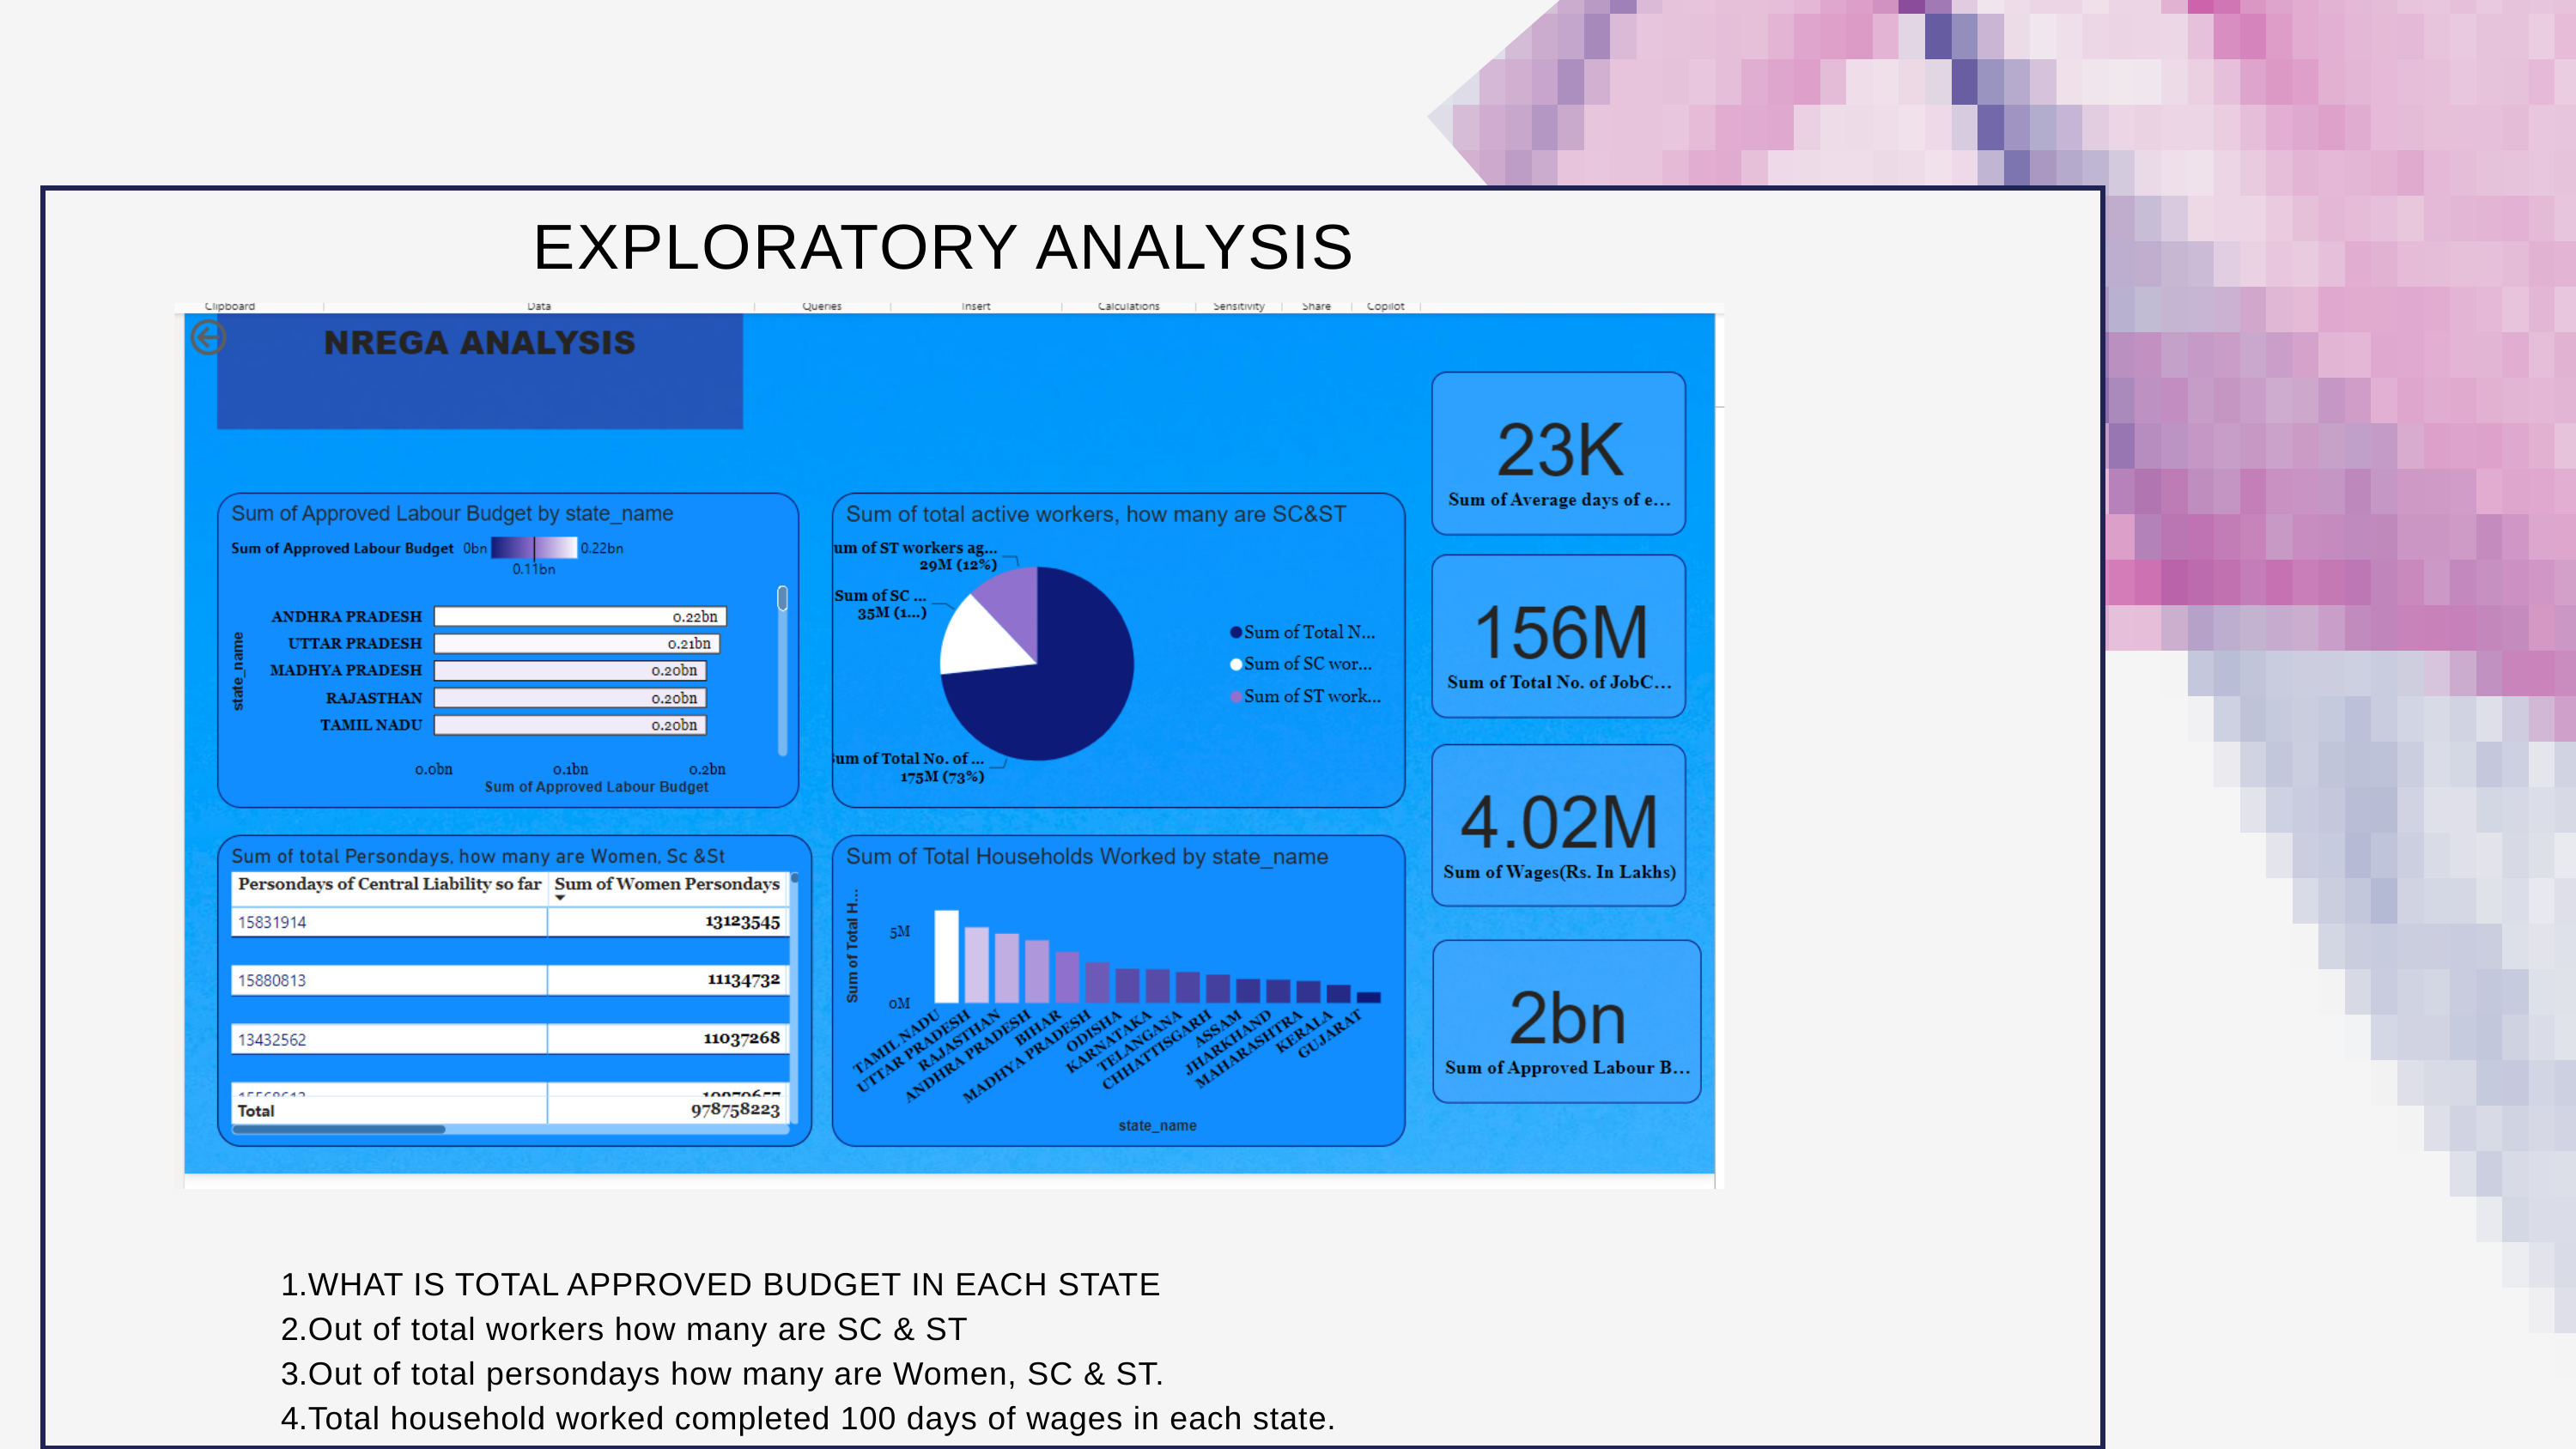

EXPLORATORY ANALYSIS

WHAT IS TOTAL APPROVED BUDGET IN EACH STATE
Out of total workers how many are SC & ST
Out of total persondays how many are Women, SC & ST.
Total household worked completed 100 days of wages in each state.